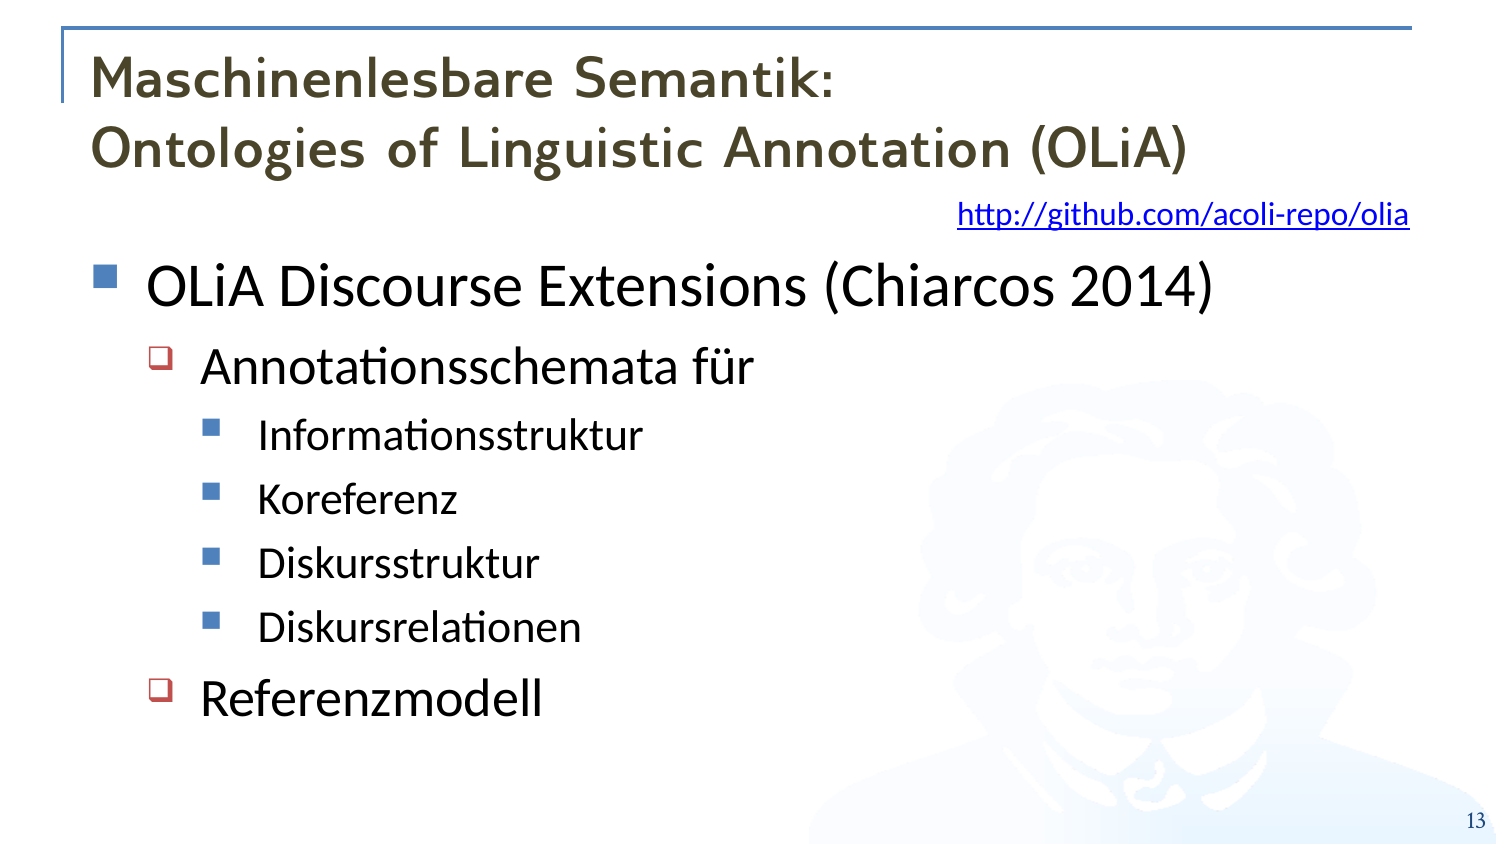

# Maschinenlesbare Semantik: Ontologies of Linguistic Annotation (OLiA)
http://github.com/acoli-repo/olia
OLiA Discourse Extensions (Chiarcos 2014)
Annotationsschemata für
Informationsstruktur
Koreferenz
Diskursstruktur
Diskursrelationen
Referenzmodell
13